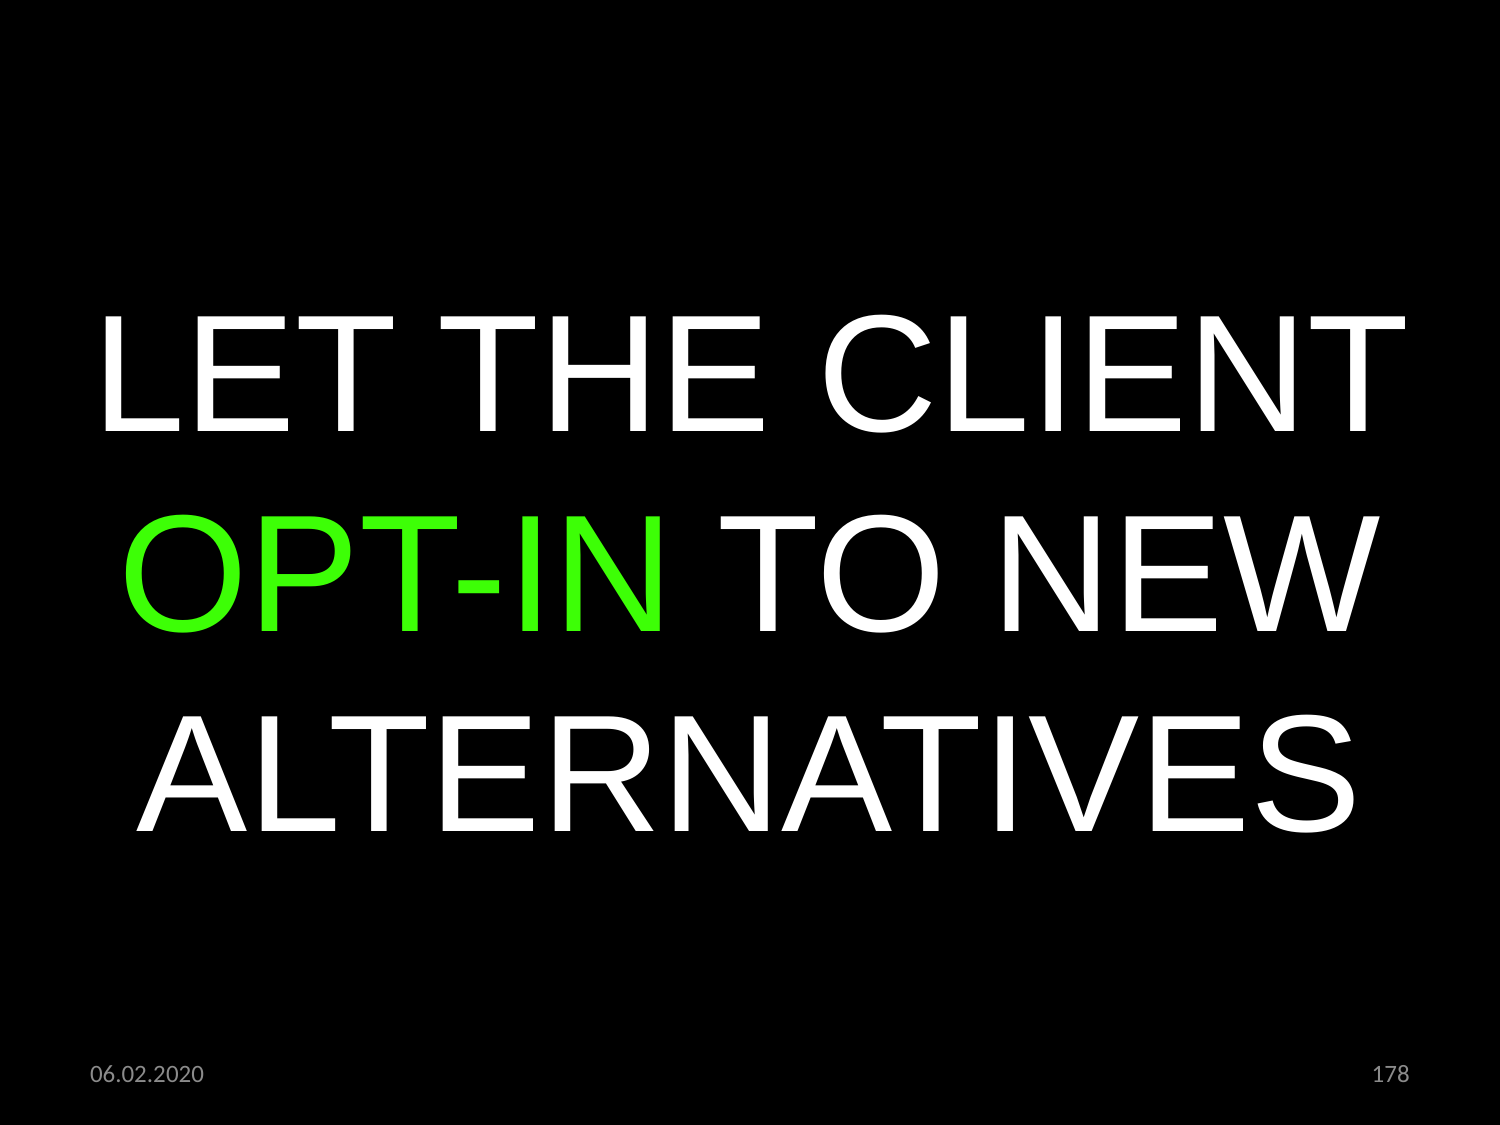

LET THE CLIENT OPT-IN TO NEW ALTERNATIVES
06.02.2020
178